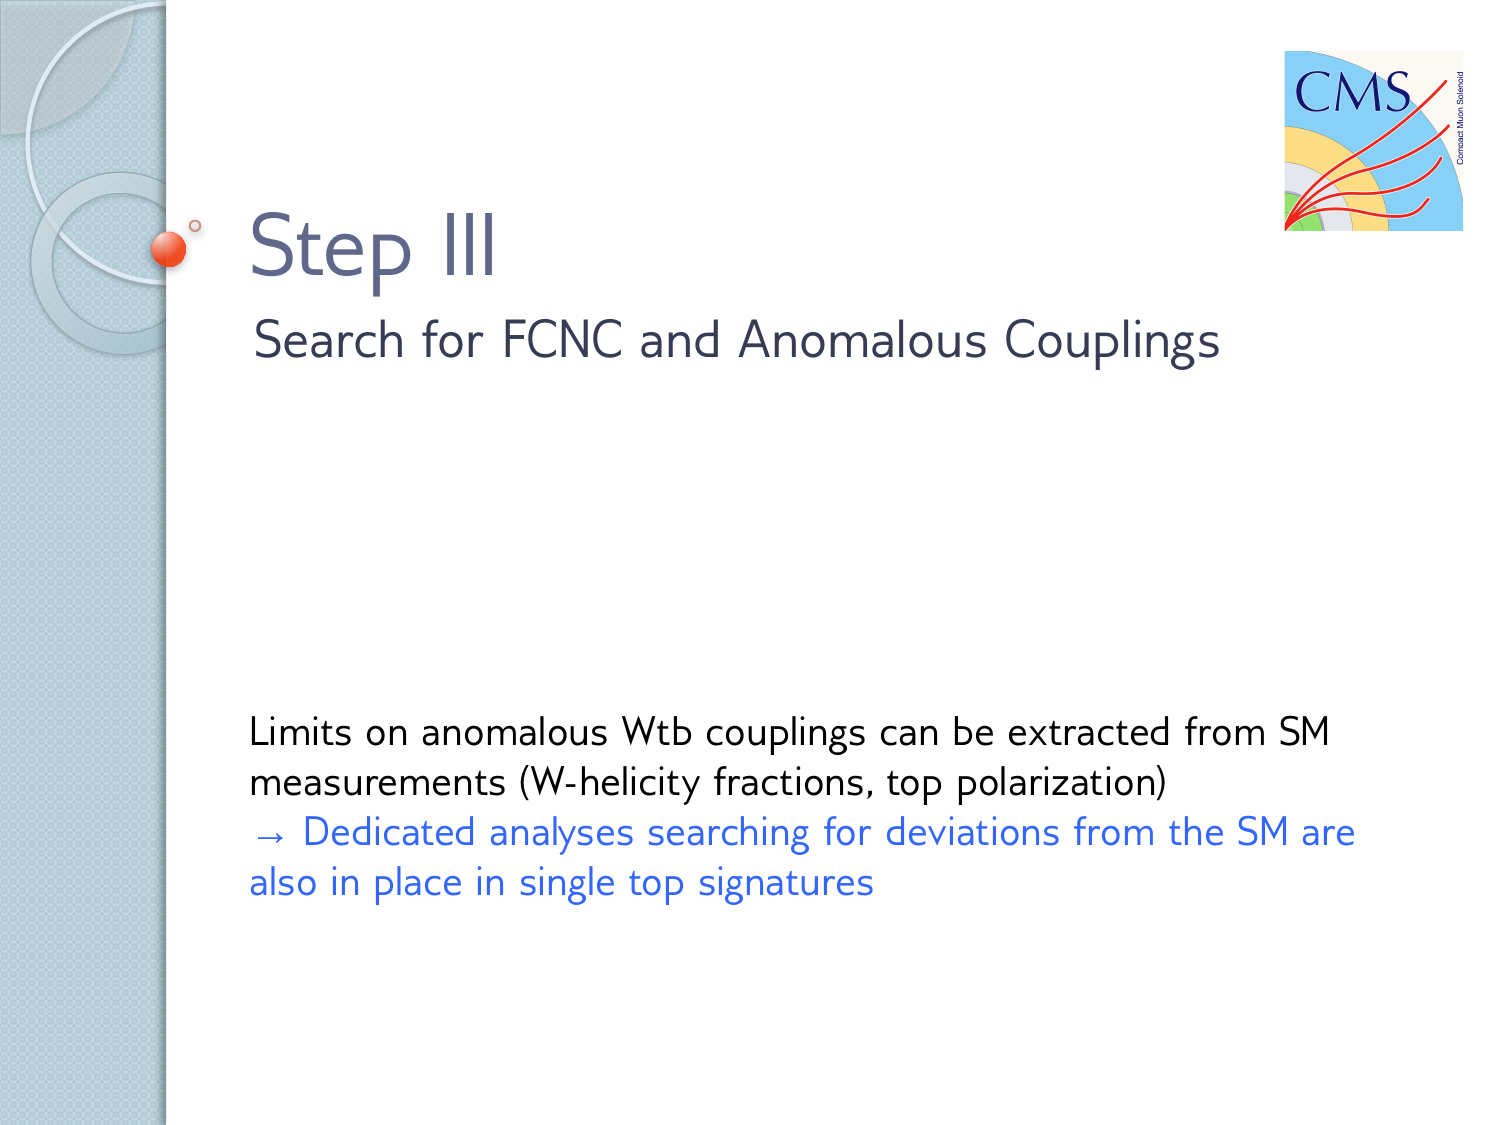

# Step III
Search for FCNC and Anomalous Couplings
Limits on anomalous Wtb couplings can be extracted from SM measurements (W-helicity fractions, top polarization)
→ Dedicated analyses searching for deviations from the SM are also in place in single top signatures